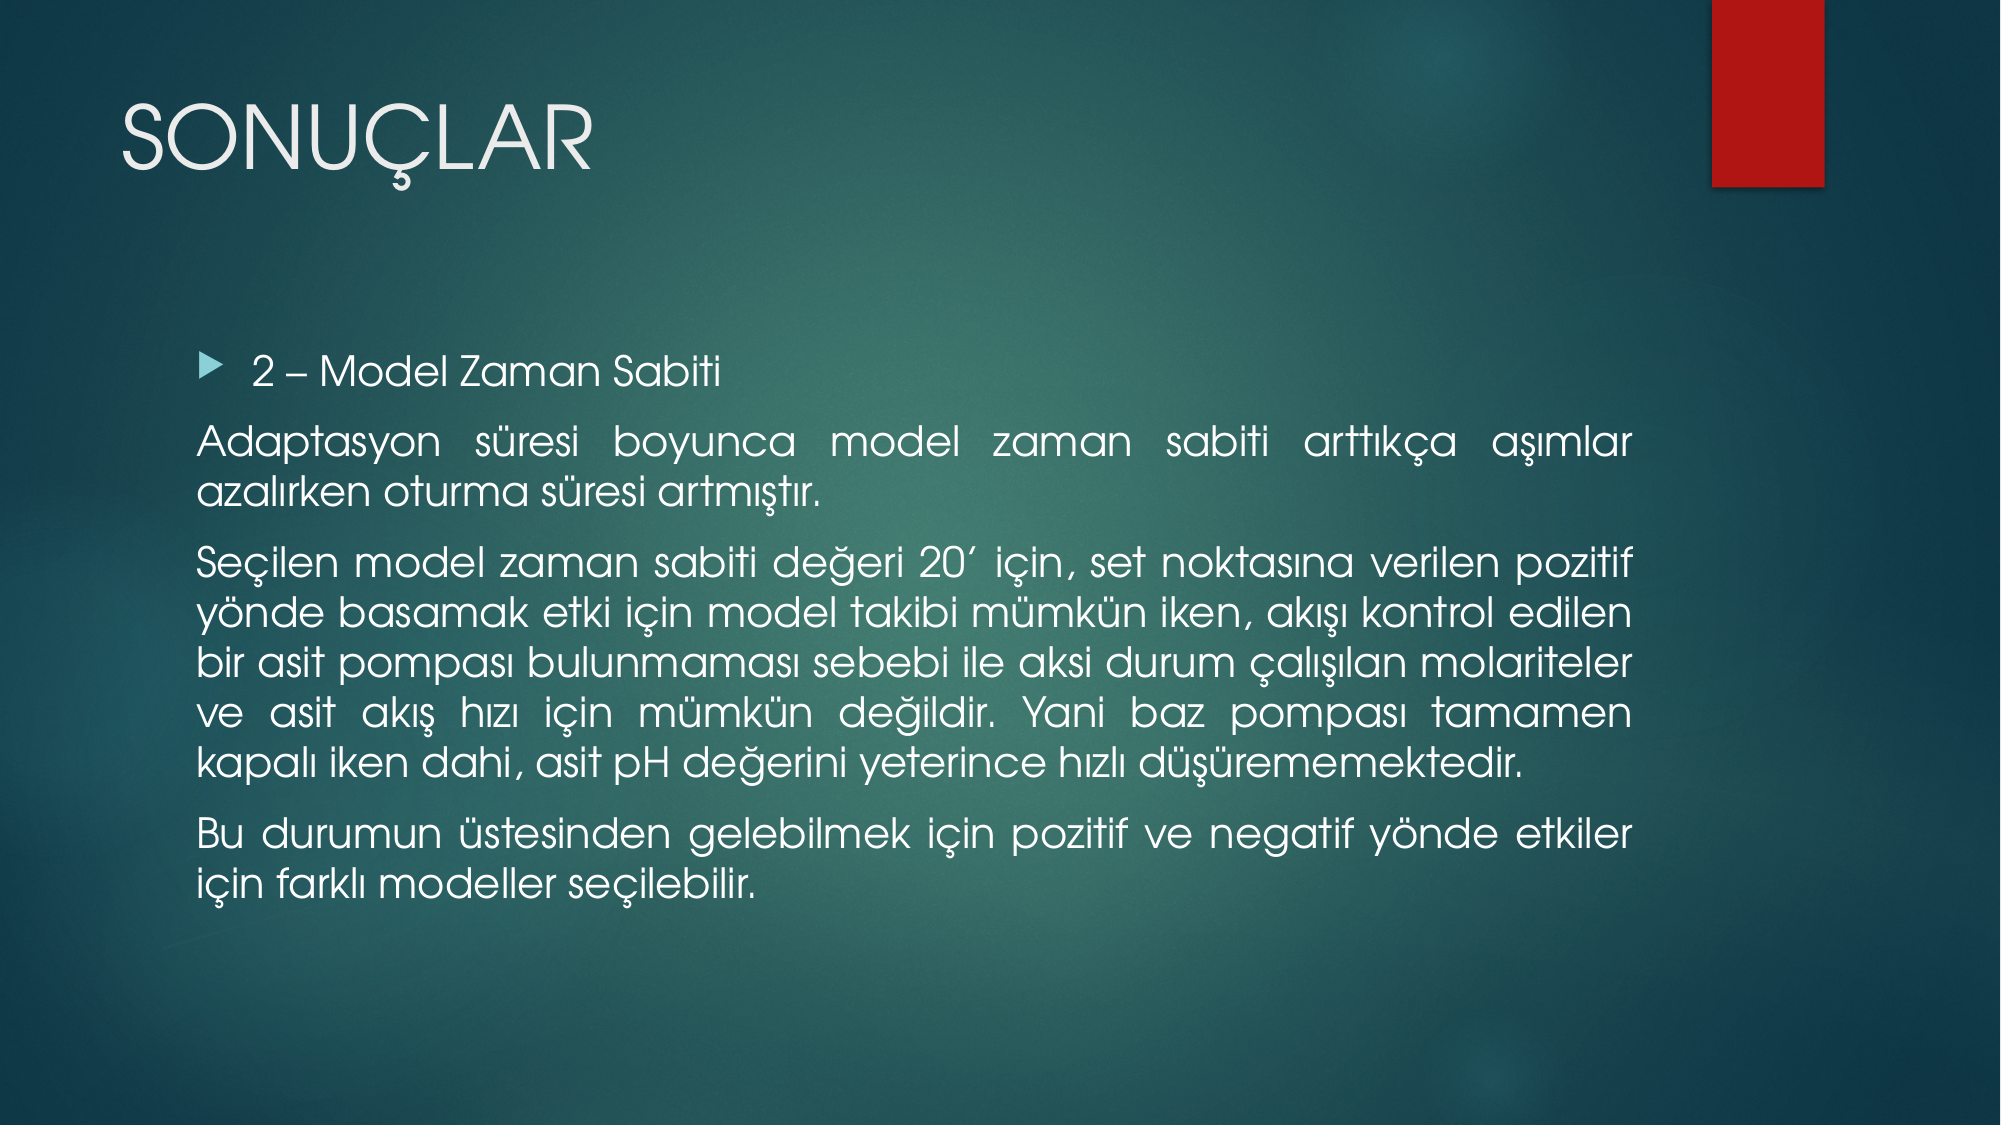

# SONUÇLAR
2 – Model Zaman Sabiti
Adaptasyon süresi boyunca model zaman sabiti arttıkça aşımlar azalırken oturma süresi artmıştır.
Seçilen model zaman sabiti değeri 20’ için, set noktasına verilen pozitif yönde basamak etki için model takibi mümkün iken, akışı kontrol edilen bir asit pompası bulunmaması sebebi ile aksi durum çalışılan molariteler ve asit akış hızı için mümkün değildir. Yani baz pompası tamamen kapalı iken dahi, asit pH değerini yeterince hızlı düşürememektedir.
Bu durumun üstesinden gelebilmek için pozitif ve negatif yönde etkiler için farklı modeller seçilebilir.